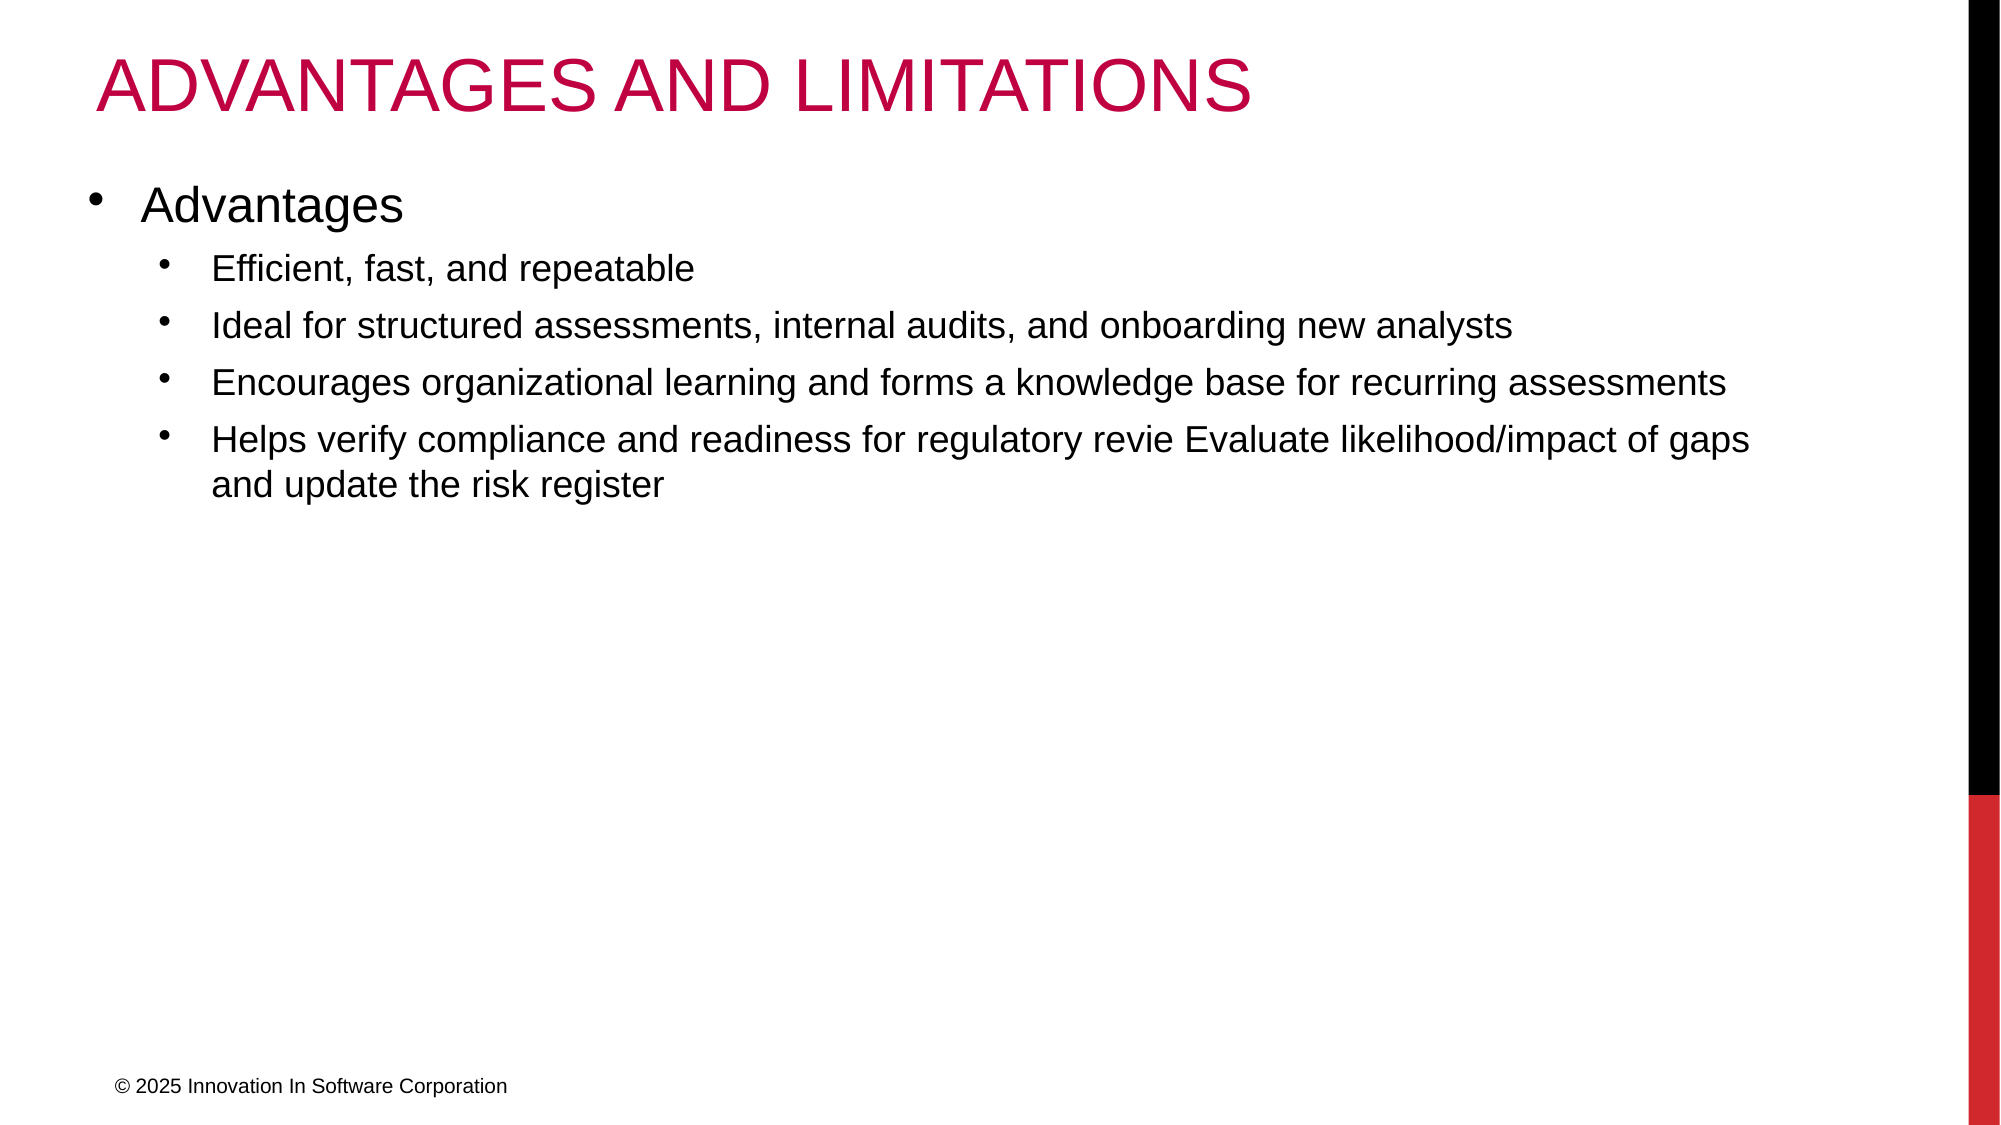

# Advantages and Limitations
Advantages
Efficient, fast, and repeatable
Ideal for structured assessments, internal audits, and onboarding new analysts
Encourages organizational learning and forms a knowledge base for recurring assessments
Helps verify compliance and readiness for regulatory revie Evaluate likelihood/impact of gaps and update the risk register
© 2025 Innovation In Software Corporation